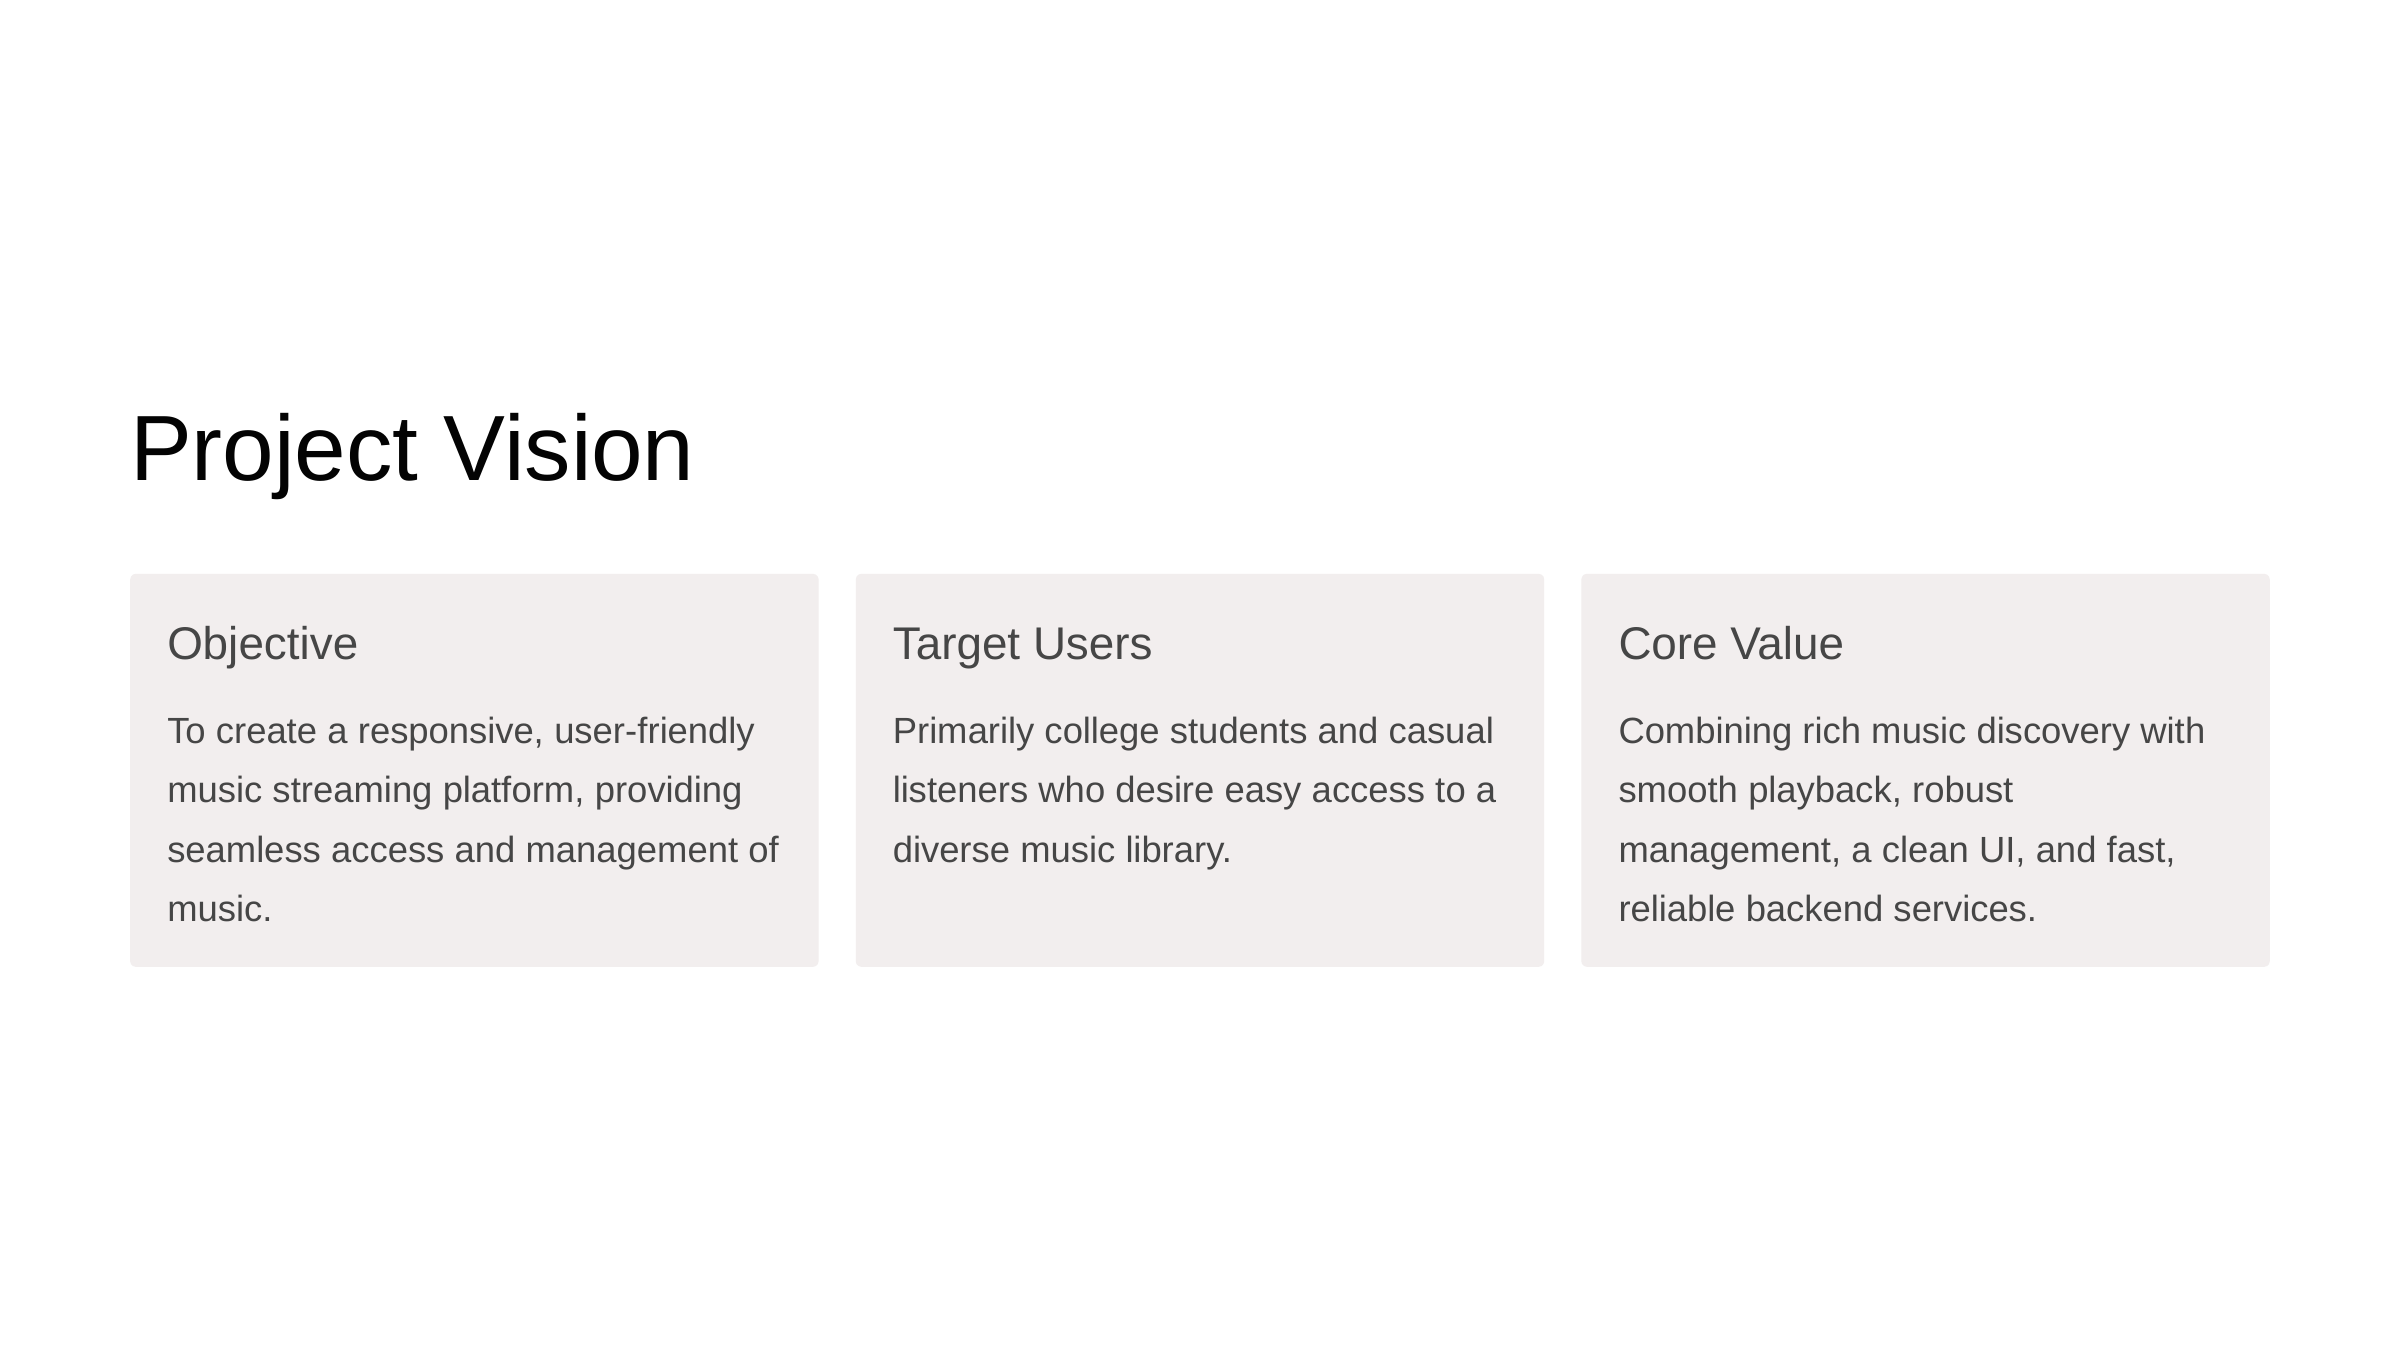

Project Vision

Objective
Target Users
Core Value
To create a responsive, user-friendly music streaming platform, providing seamless access and management of music.
Primarily college students and casual listeners who desire easy access to a diverse music library.
Combining rich music discovery with smooth playback, robust management, a clean UI, and fast, reliable backend services.